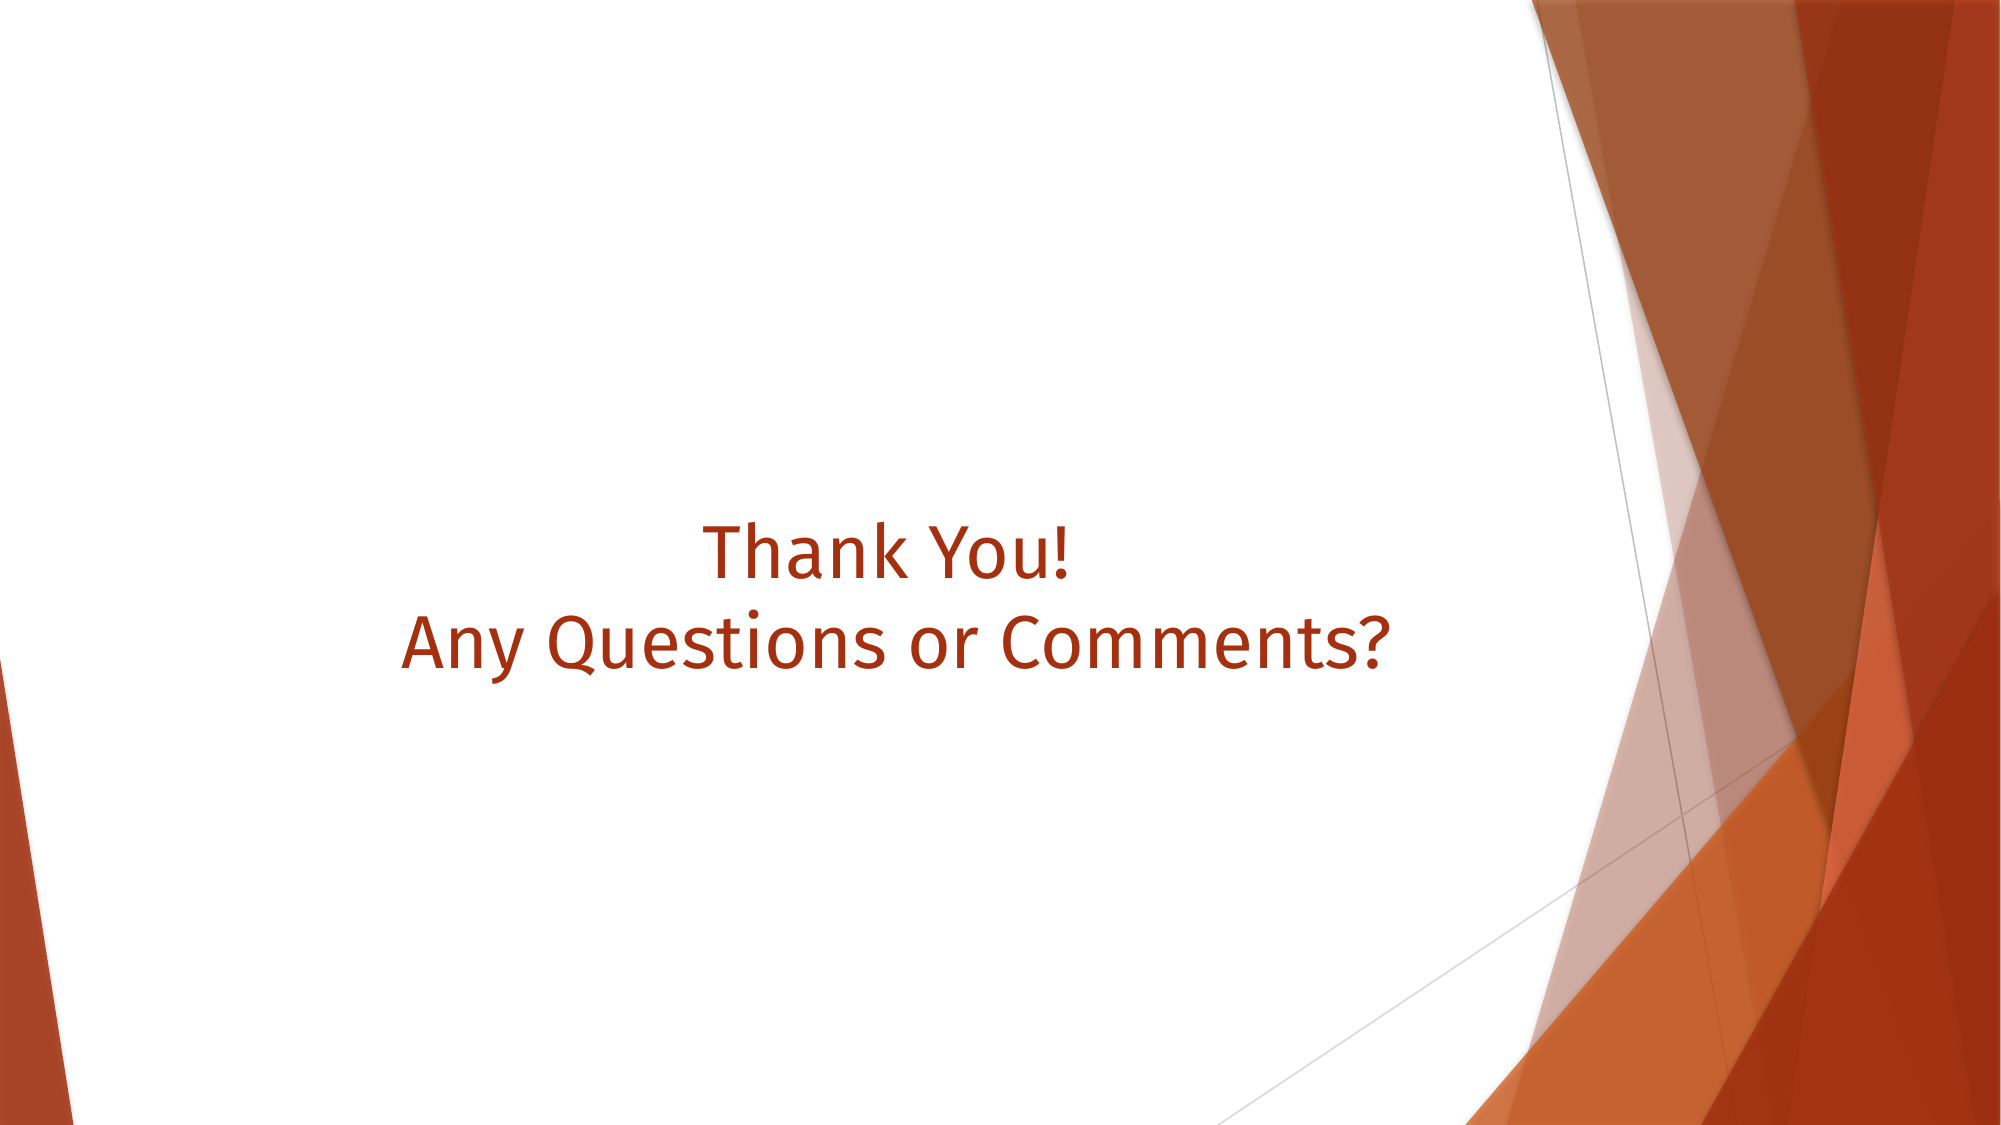

# Thank You! Any Questions or Comments?